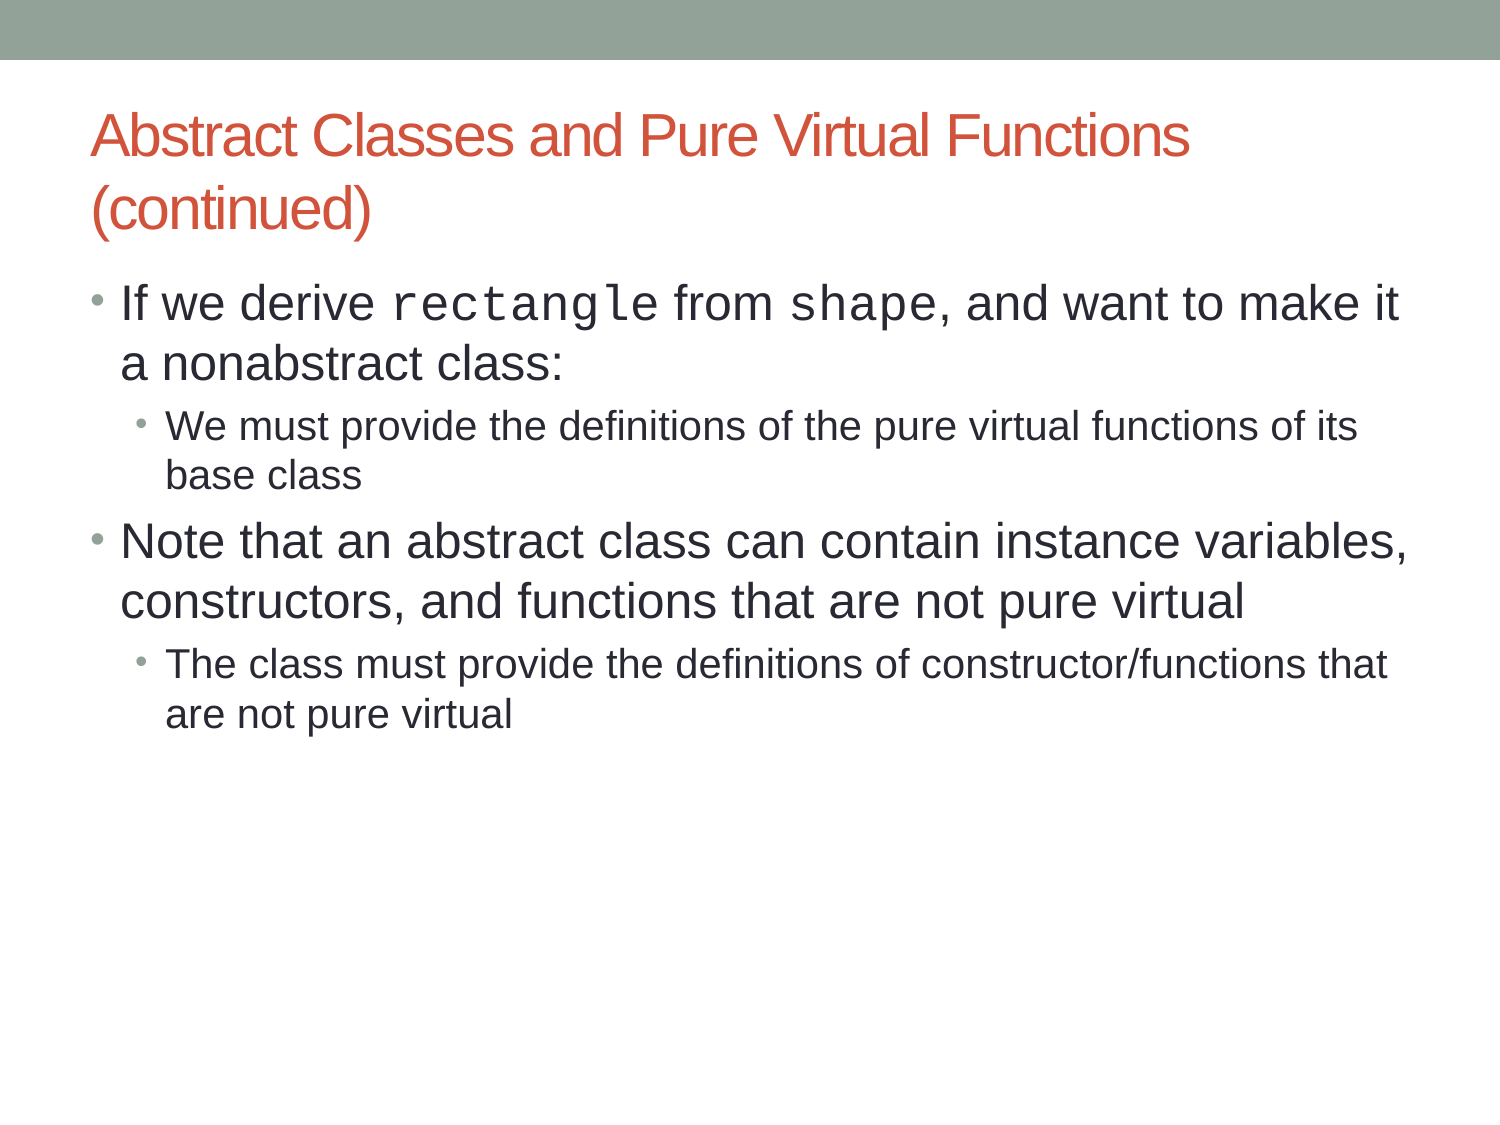

# Abstract Classes and Pure Virtual Functions (continued)
If we derive rectangle from shape, and want to make it a nonabstract class:
We must provide the definitions of the pure virtual functions of its base class
Note that an abstract class can contain instance variables, constructors, and functions that are not pure virtual
The class must provide the definitions of constructor/functions that are not pure virtual